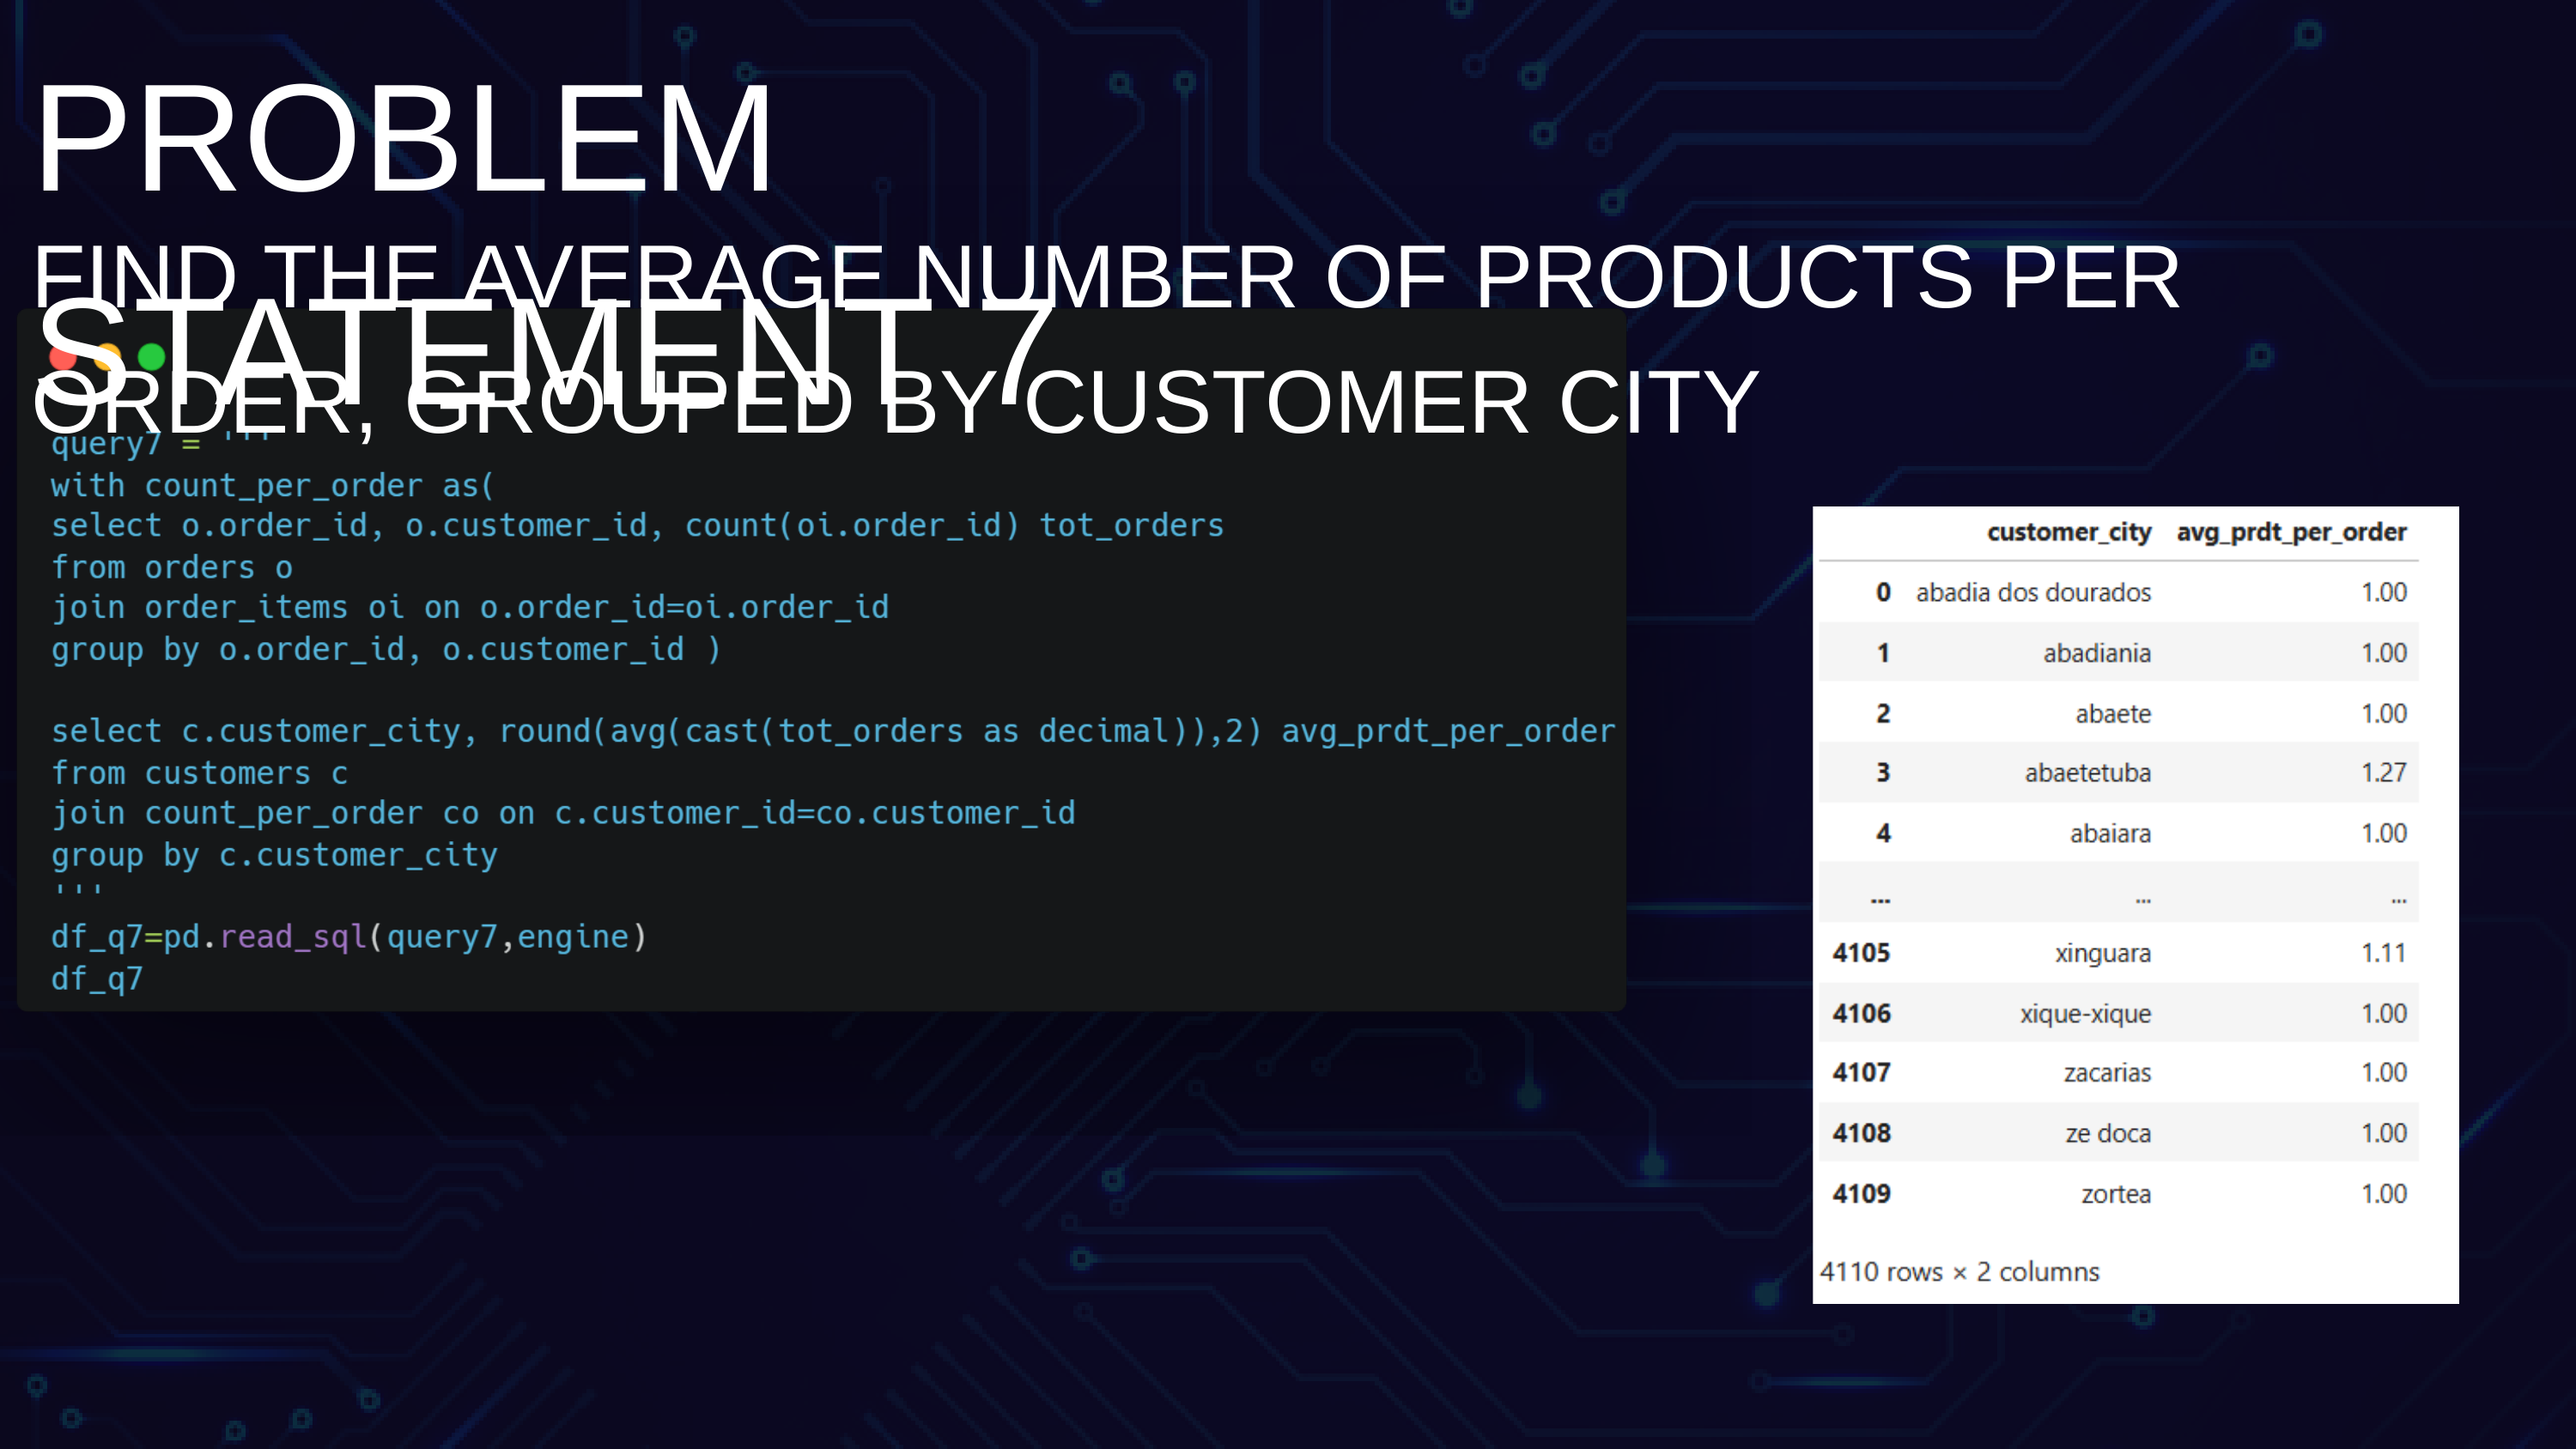

PROBLEM STATEMENT 7

FIND THE AVERAGE NUMBER OF PRODUCTS PER ORDER, GROUPED BY CUSTOMER CITY